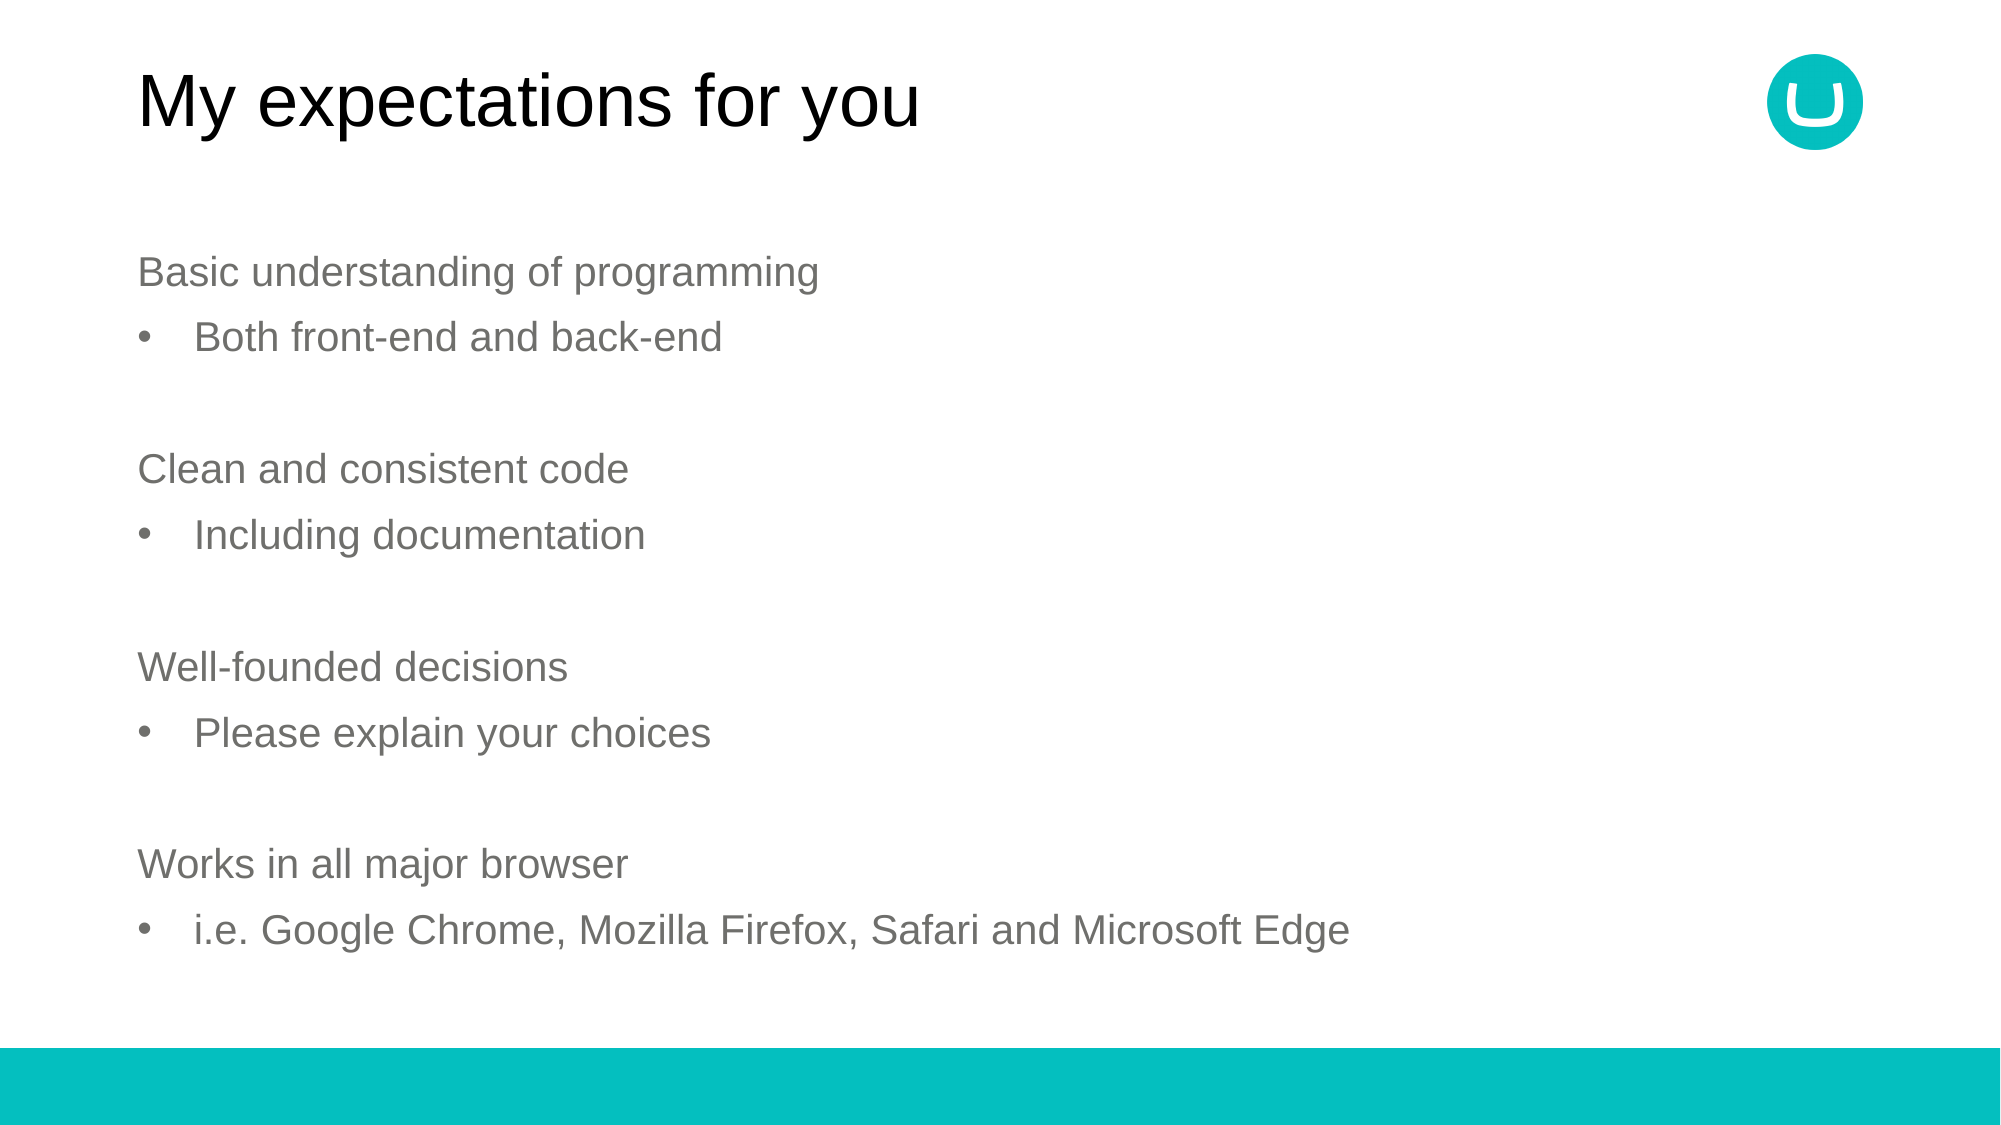

# My expectations for you
Basic understanding of programming
Both front-end and back-end

Clean and consistent code
Including documentation

Well-founded decisions
Please explain your choices

Works in all major browser
i.e. Google Chrome, Mozilla Firefox, Safari and Microsoft Edge